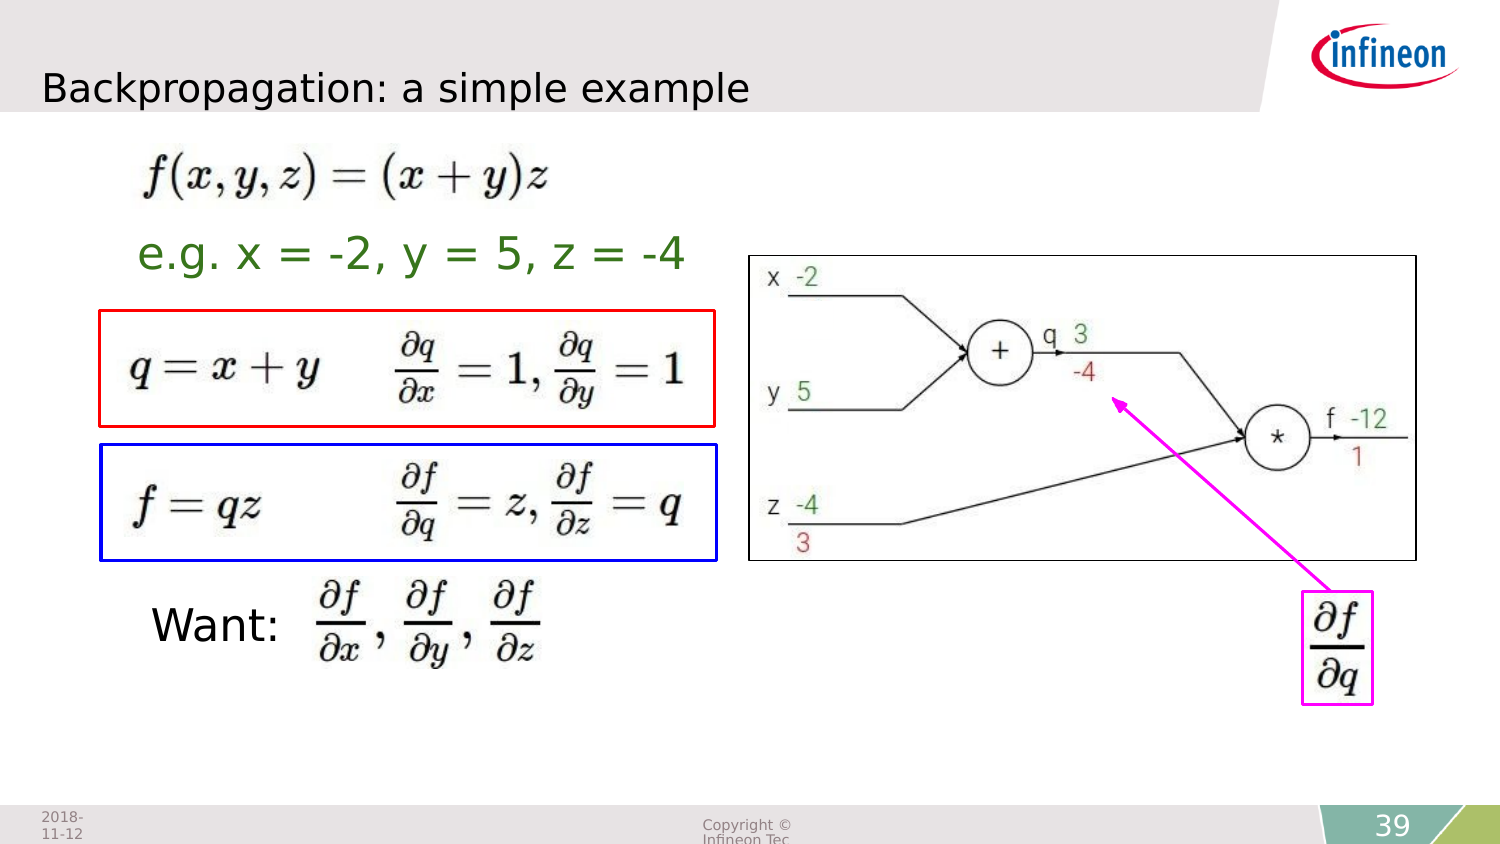

# Backpropagation: a simple example

e.g. x = -2, y = 5, z = -4

Want:
2018-11-12
Copyright © Infineon Technologies AG 2018. All rights reserved.
39